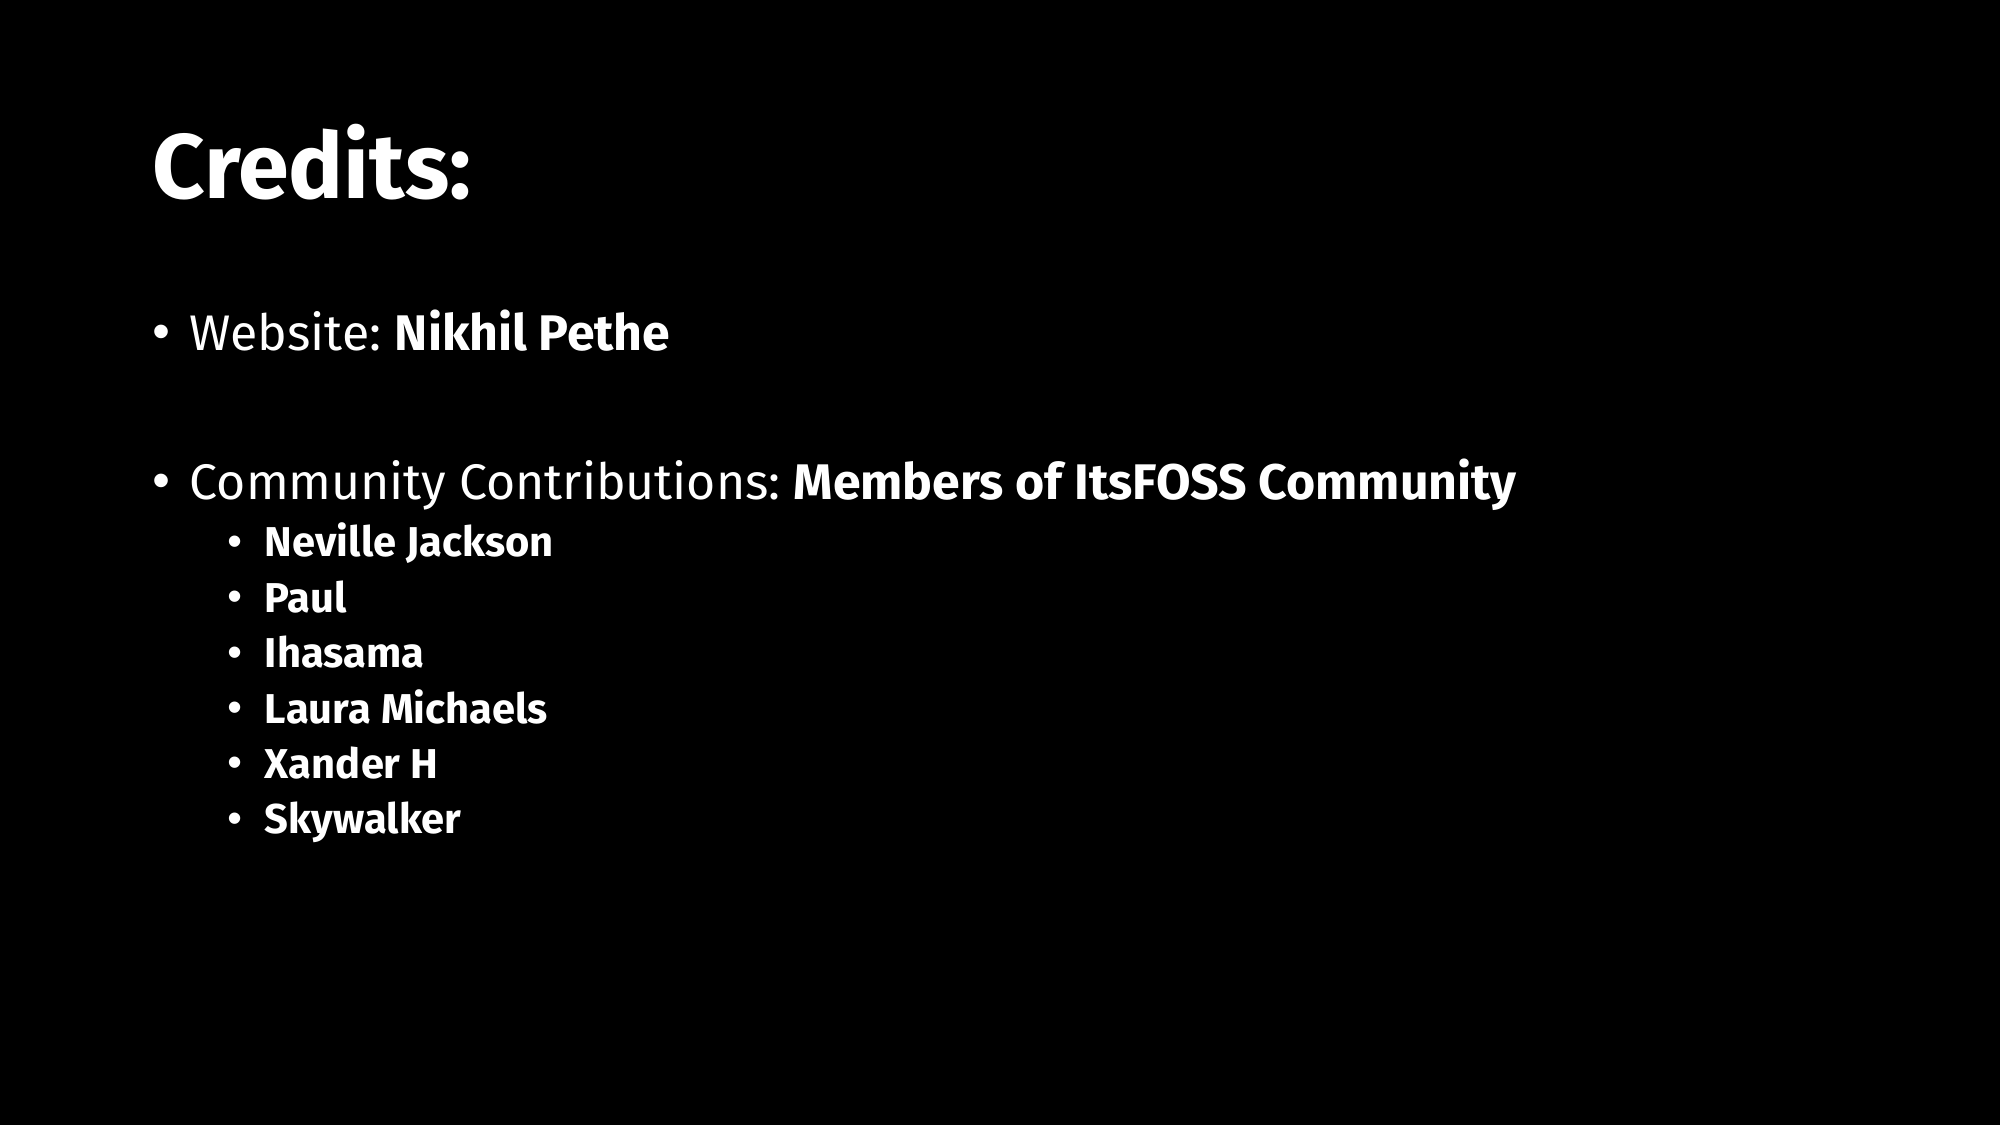

# Credits:
Website: Nikhil Pethe

Community Contributions: Members of ItsFOSS Community
Neville Jackson
Paul
Ihasama
Laura Michaels
Xander H
Skywalker